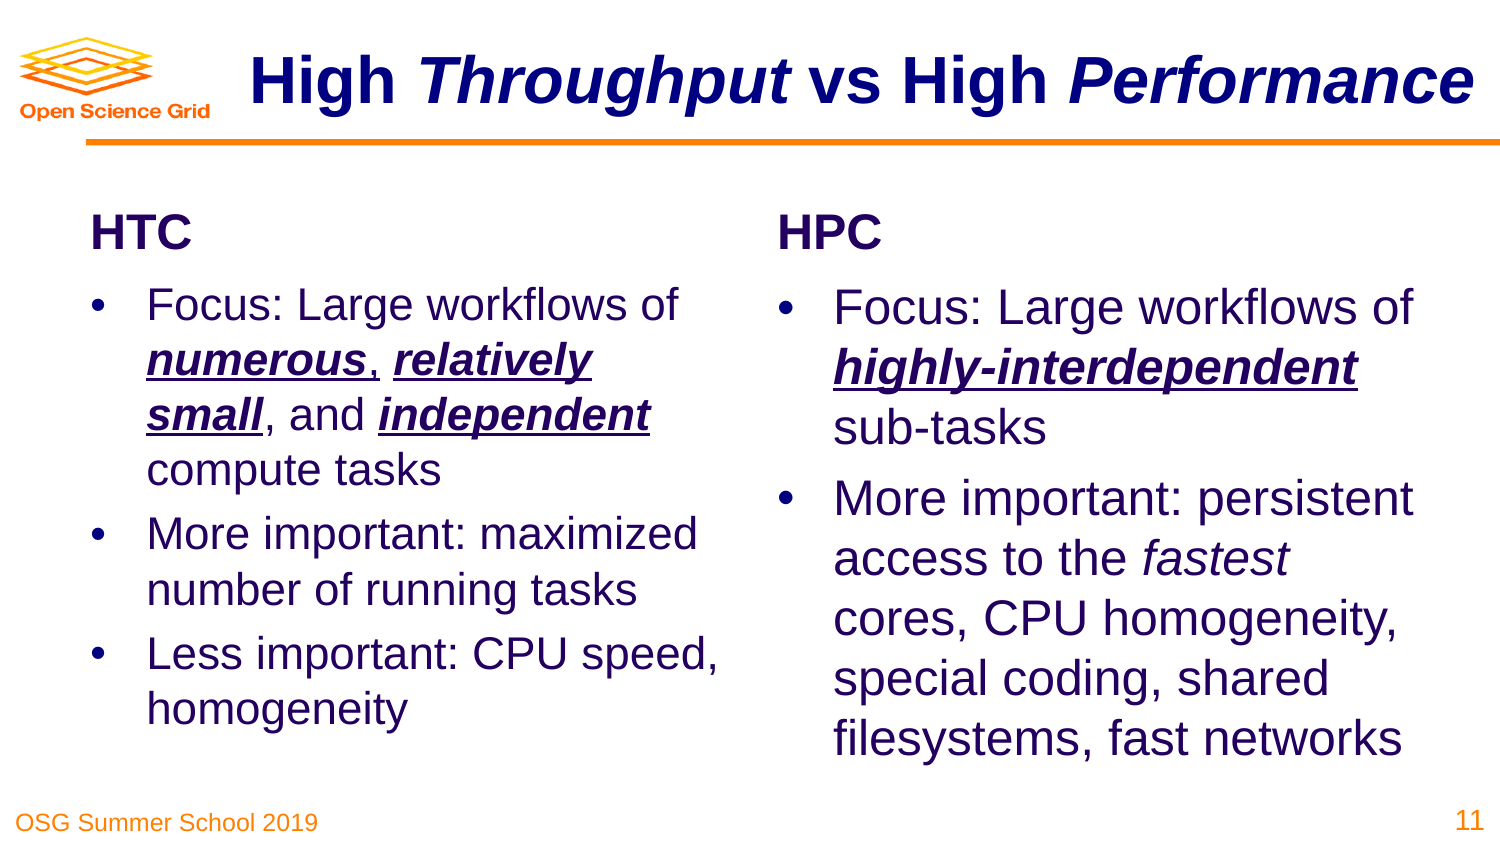

# High Throughput vs High Performance
HTC
HPC
Focus: Large workflows of numerous, relatively small, and independent compute tasks
More important: maximized number of running tasks
Less important: CPU speed, homogeneity

Focus: Large workflows of highly-interdependent sub-tasks
More important: persistent access to the fastest cores, CPU homogeneity, special coding, shared filesystems, fast networks

11